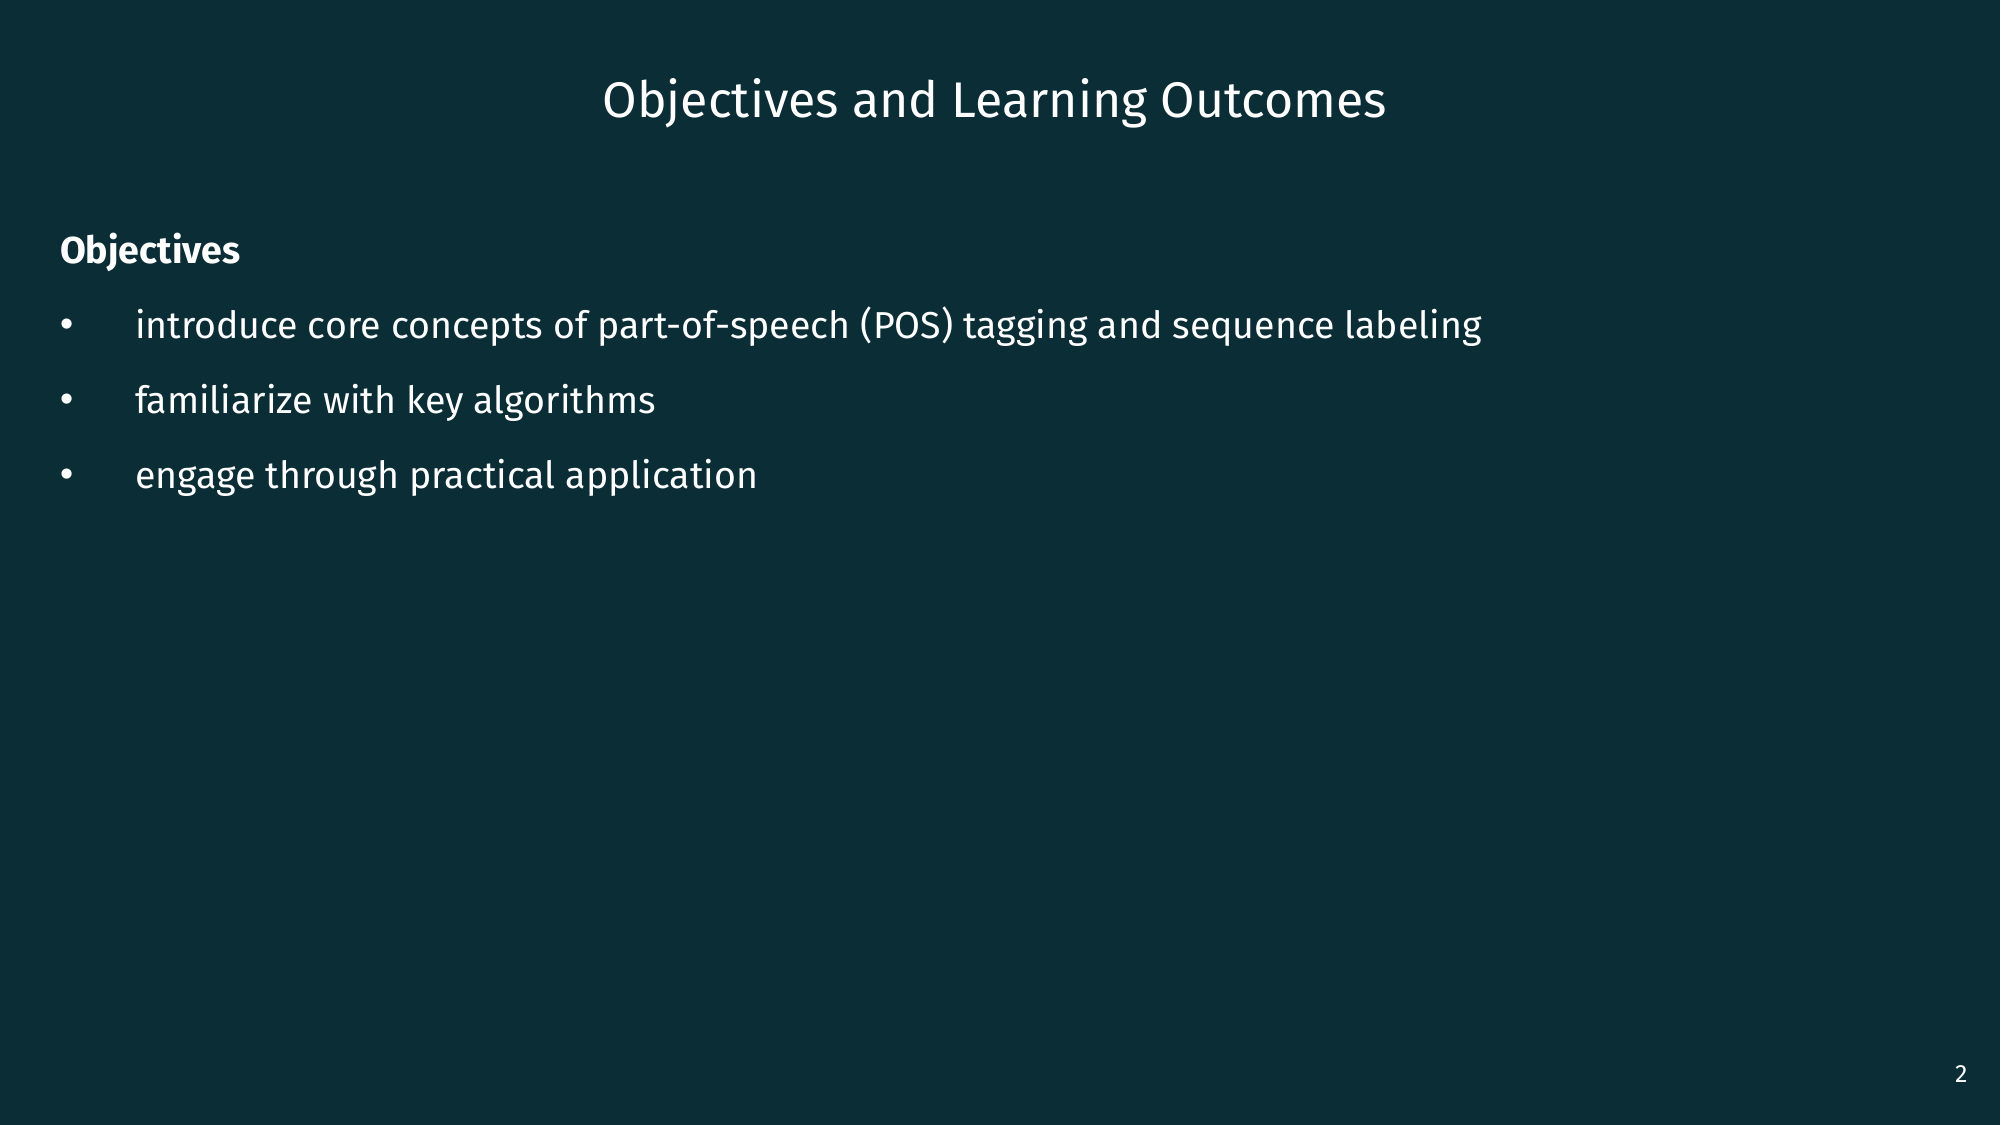

Objectives and Learning Outcomes
Objectives
introduce core concepts of part-of-speech (POS) tagging and sequence labeling
familiarize with key algorithms
engage through practical application

2